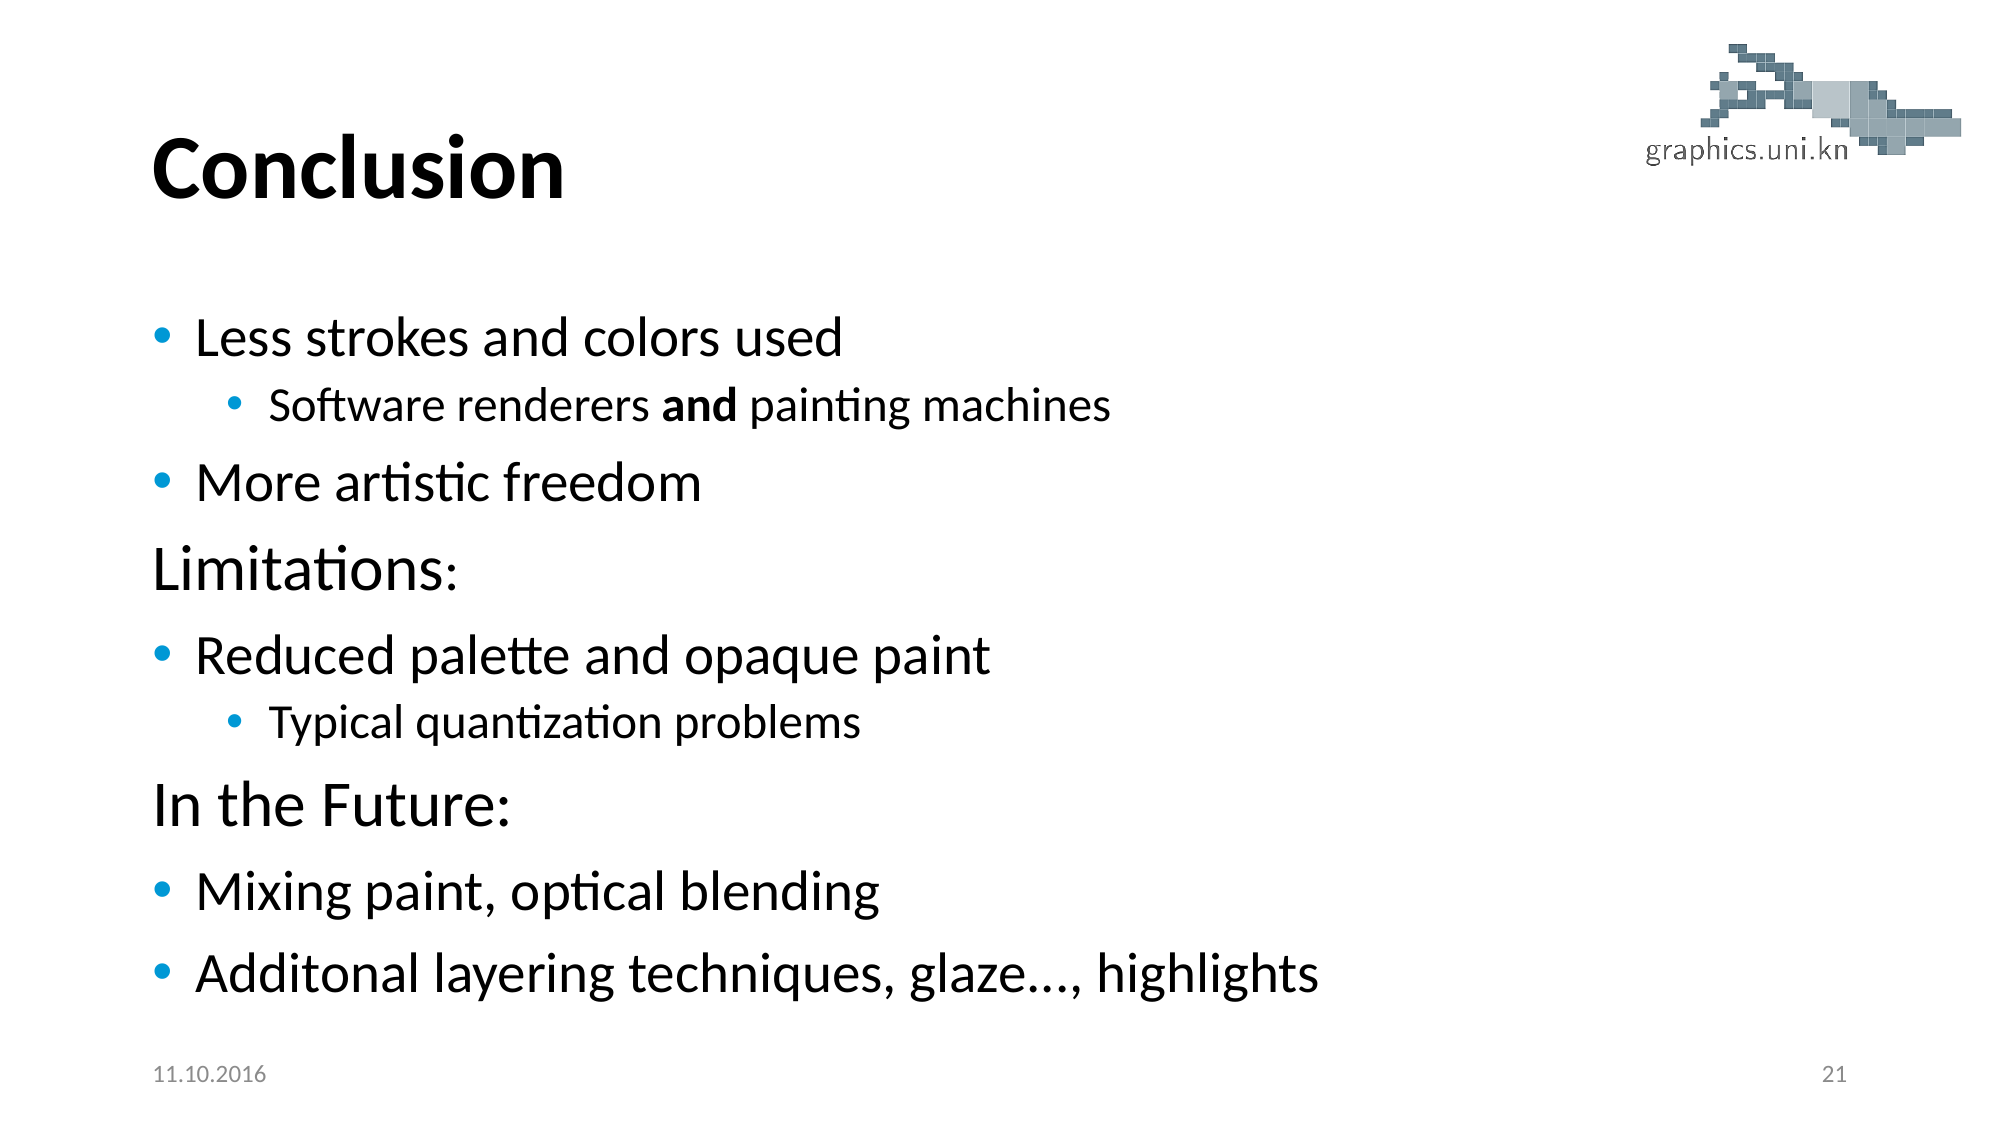

# Conclusion
Less strokes and colors used
Software renderers and painting machines
More artistic freedom
Limitations:
Reduced palette and opaque paint
Typical quantization problems
In the Future:
Mixing paint, optical blending
Additonal layering techniques, glaze..., highlights
11.10.2016
21